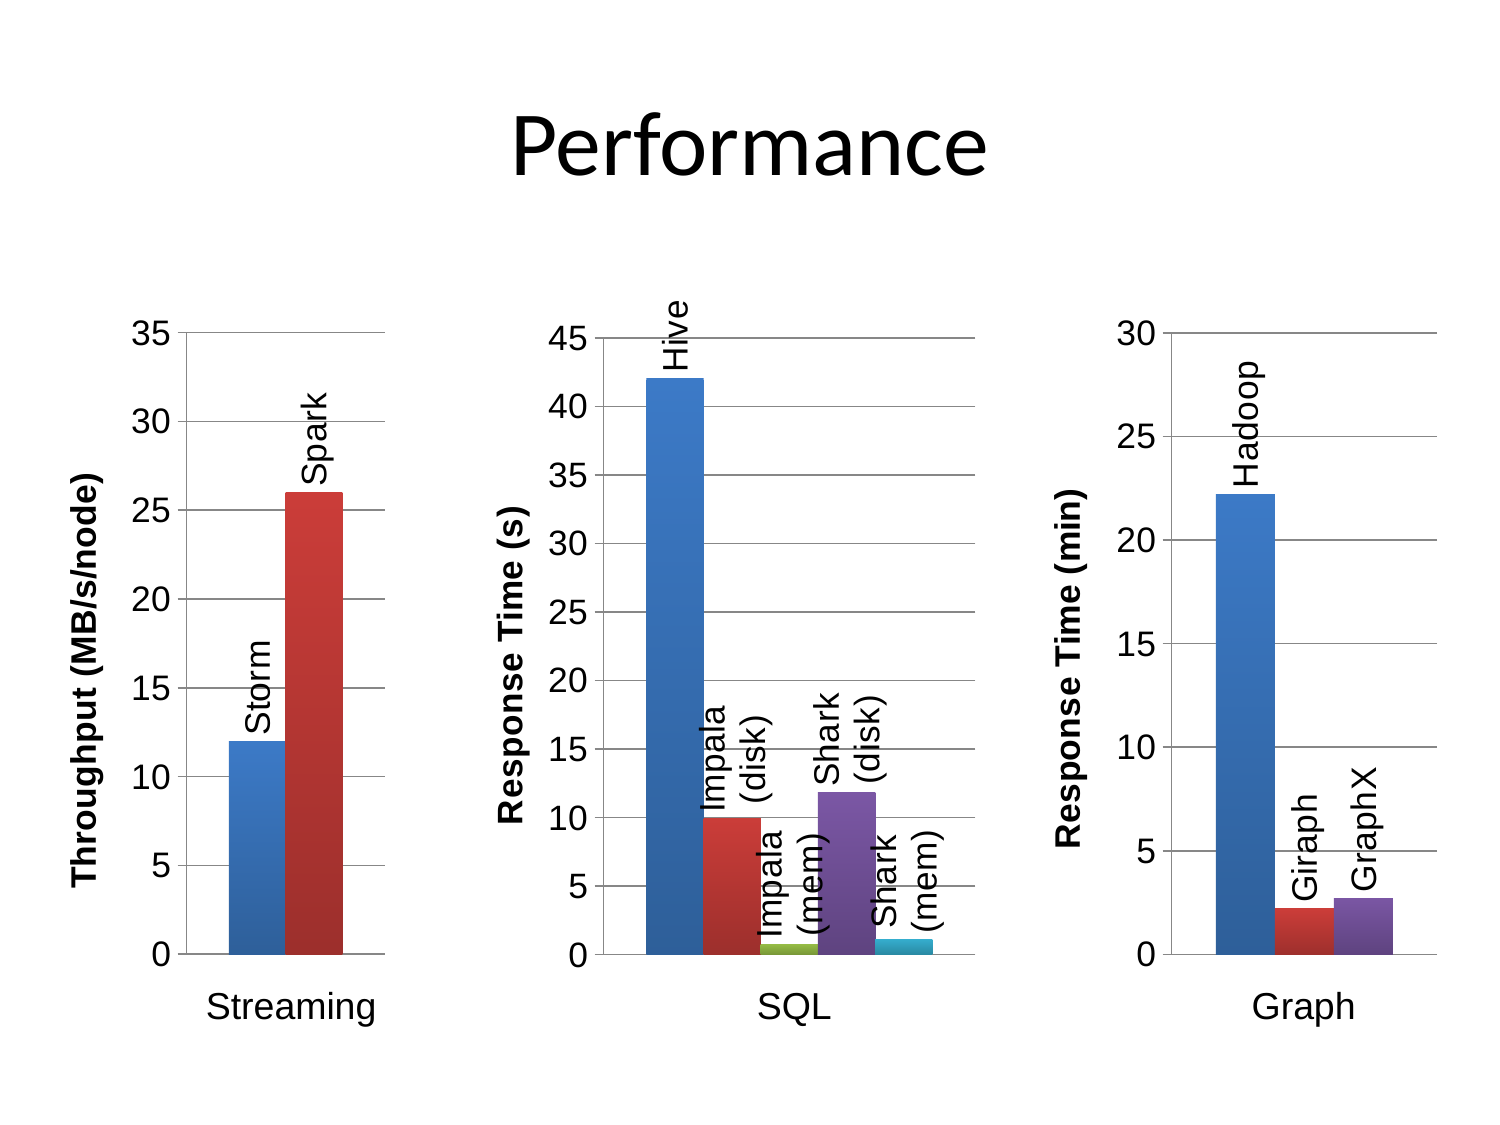

# Performance

### Chart

| Category | Storm | Spark |
|---|---|---|
| SQL | 12.0 | 26.0 |

### Chart

| Category | Hive | Impala (disk) | Impala (mem) | Shark (disk) | Shark (mem) |
|---|---|---|---|---|---|
| SQL | 42.0 | 9.9 | 0.75 | 11.8 | 1.1 |

### Chart

| Category | Hadoop | Giraph | GraphX |
|---|---|---|---|
| SQL | 22.2 | 2.2 | 2.7 |
Streaming
SQL
Graph